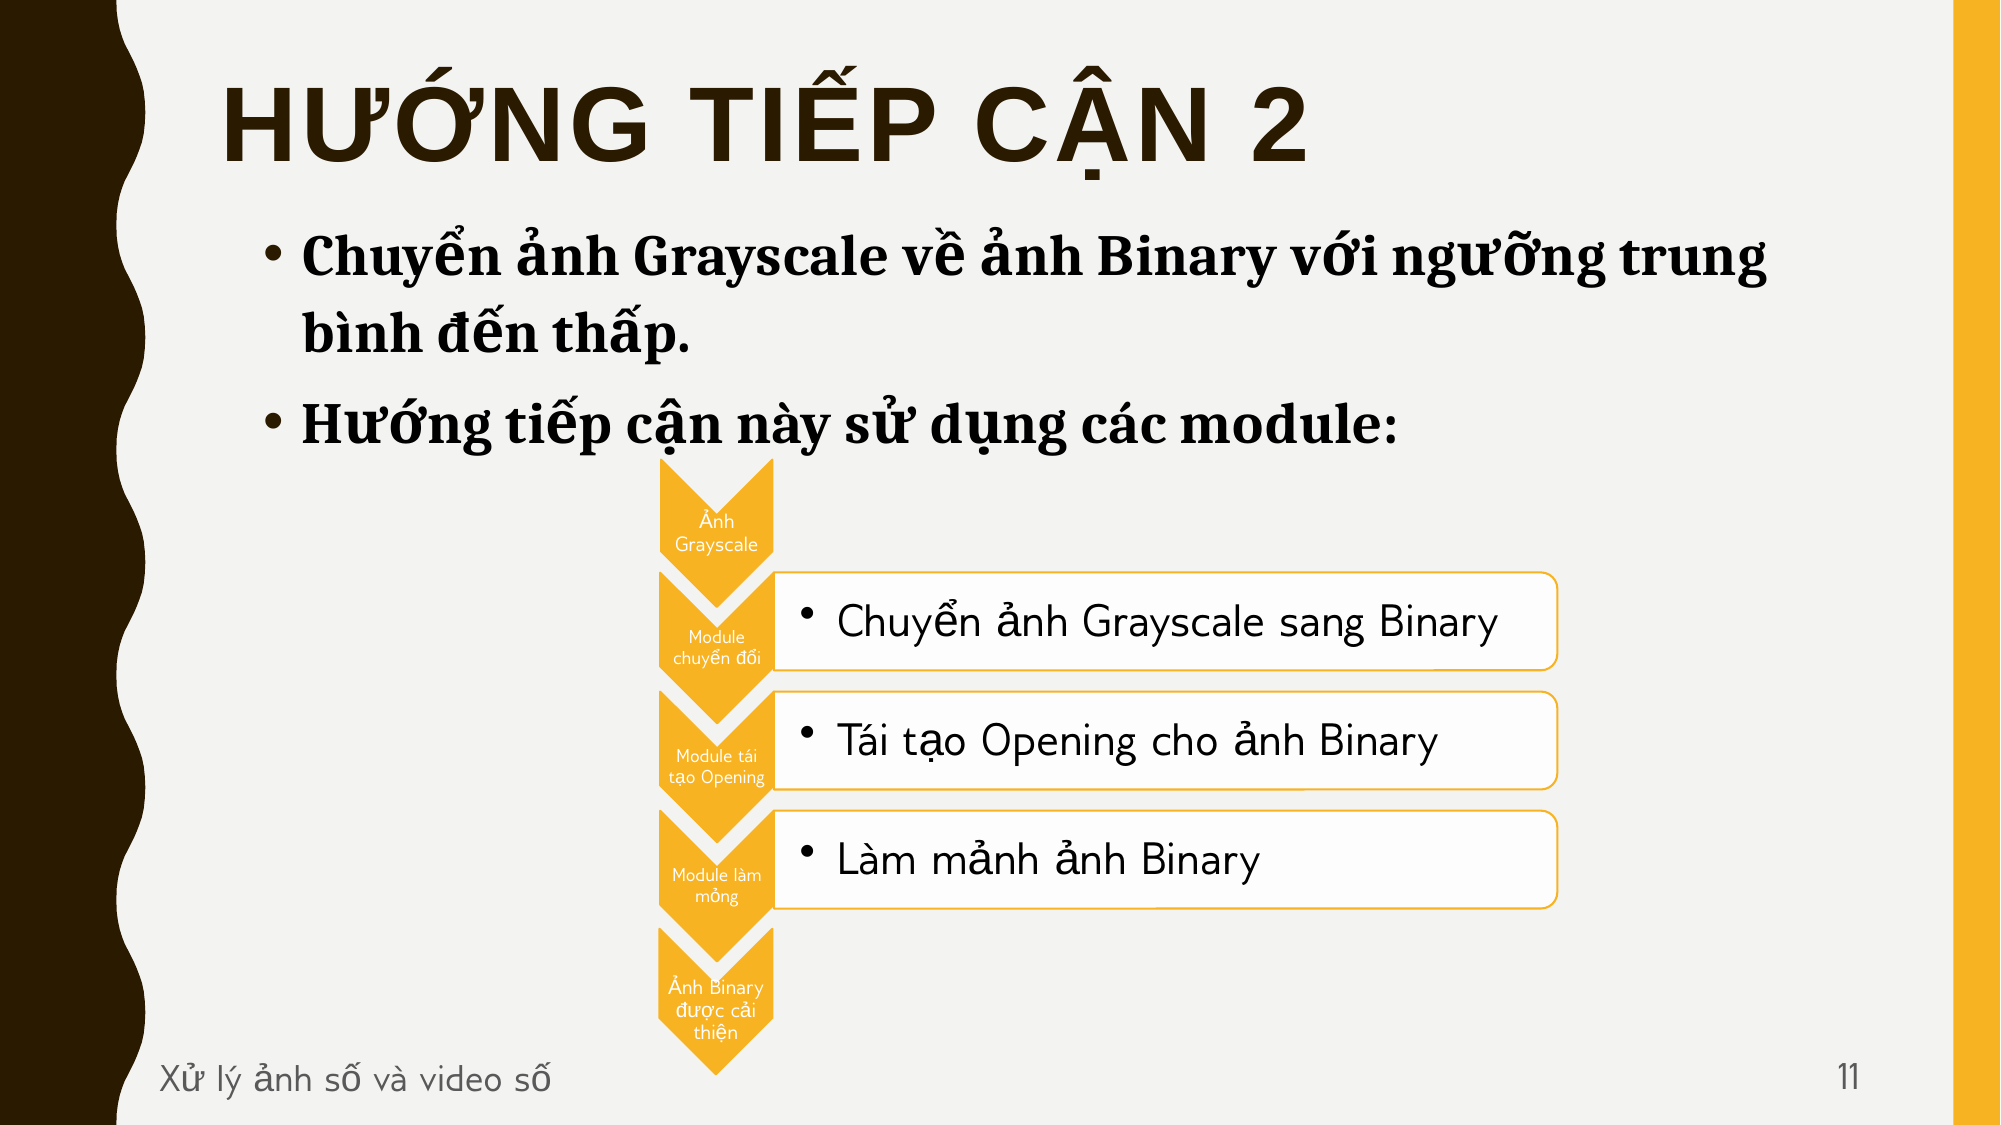

# Hướng tiếp cận 2
Chuyển ảnh Grayscale về ảnh Binary với ngưỡng trung bình đến thấp.
Hướng tiếp cận này sử dụng các module:

Ảnh Grayscale
Module chuyển đổi
Chuyển ảnh Grayscale sang Binary
Module tái tạo Opening
Tái tạo Opening cho ảnh Binary
Module làm mỏng
Làm mảnh ảnh Binary

Ảnh Binary được cải thiện
11
Xử lý ảnh số và video số